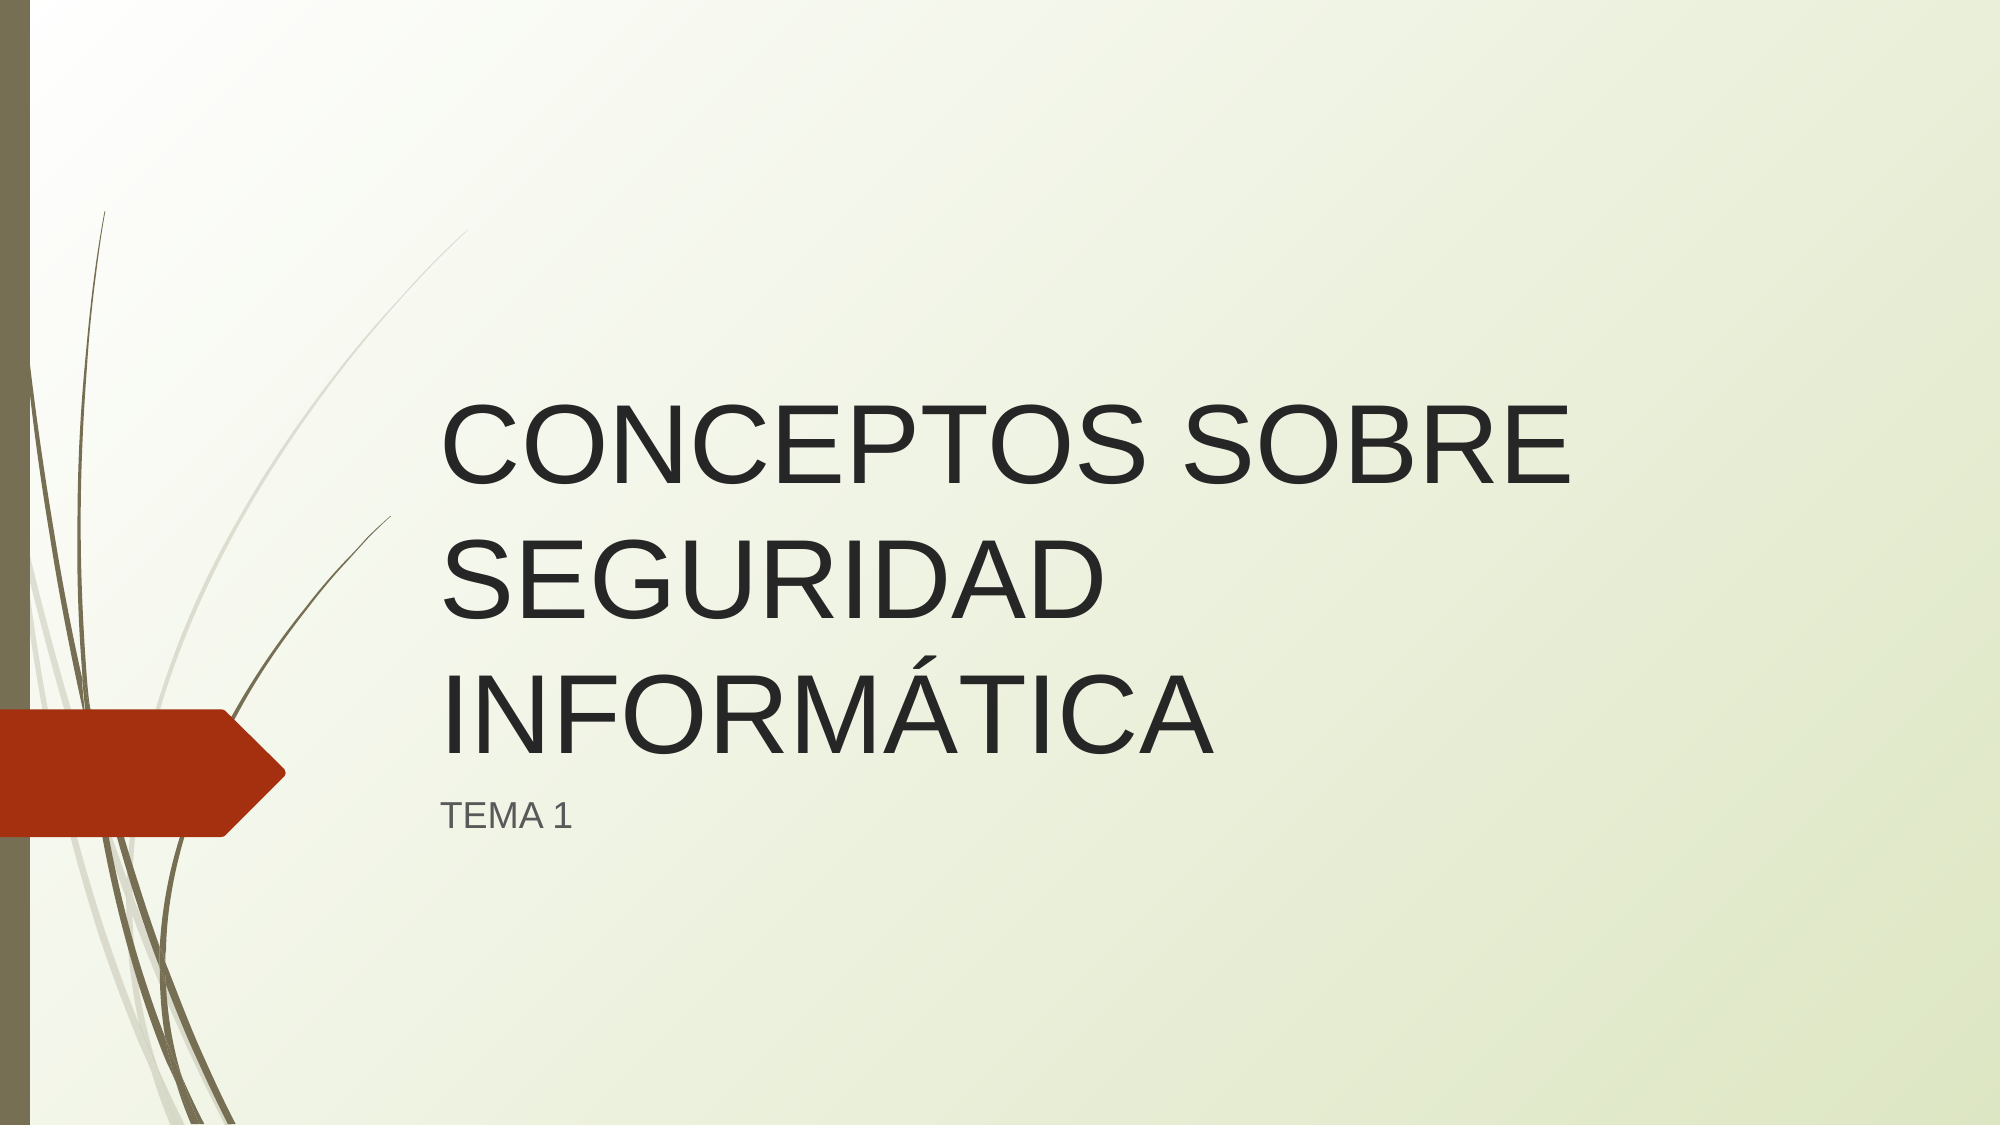

# CONCEPTOS SOBRE SEGURIDAD INFORMÁTICA
TEMA 1